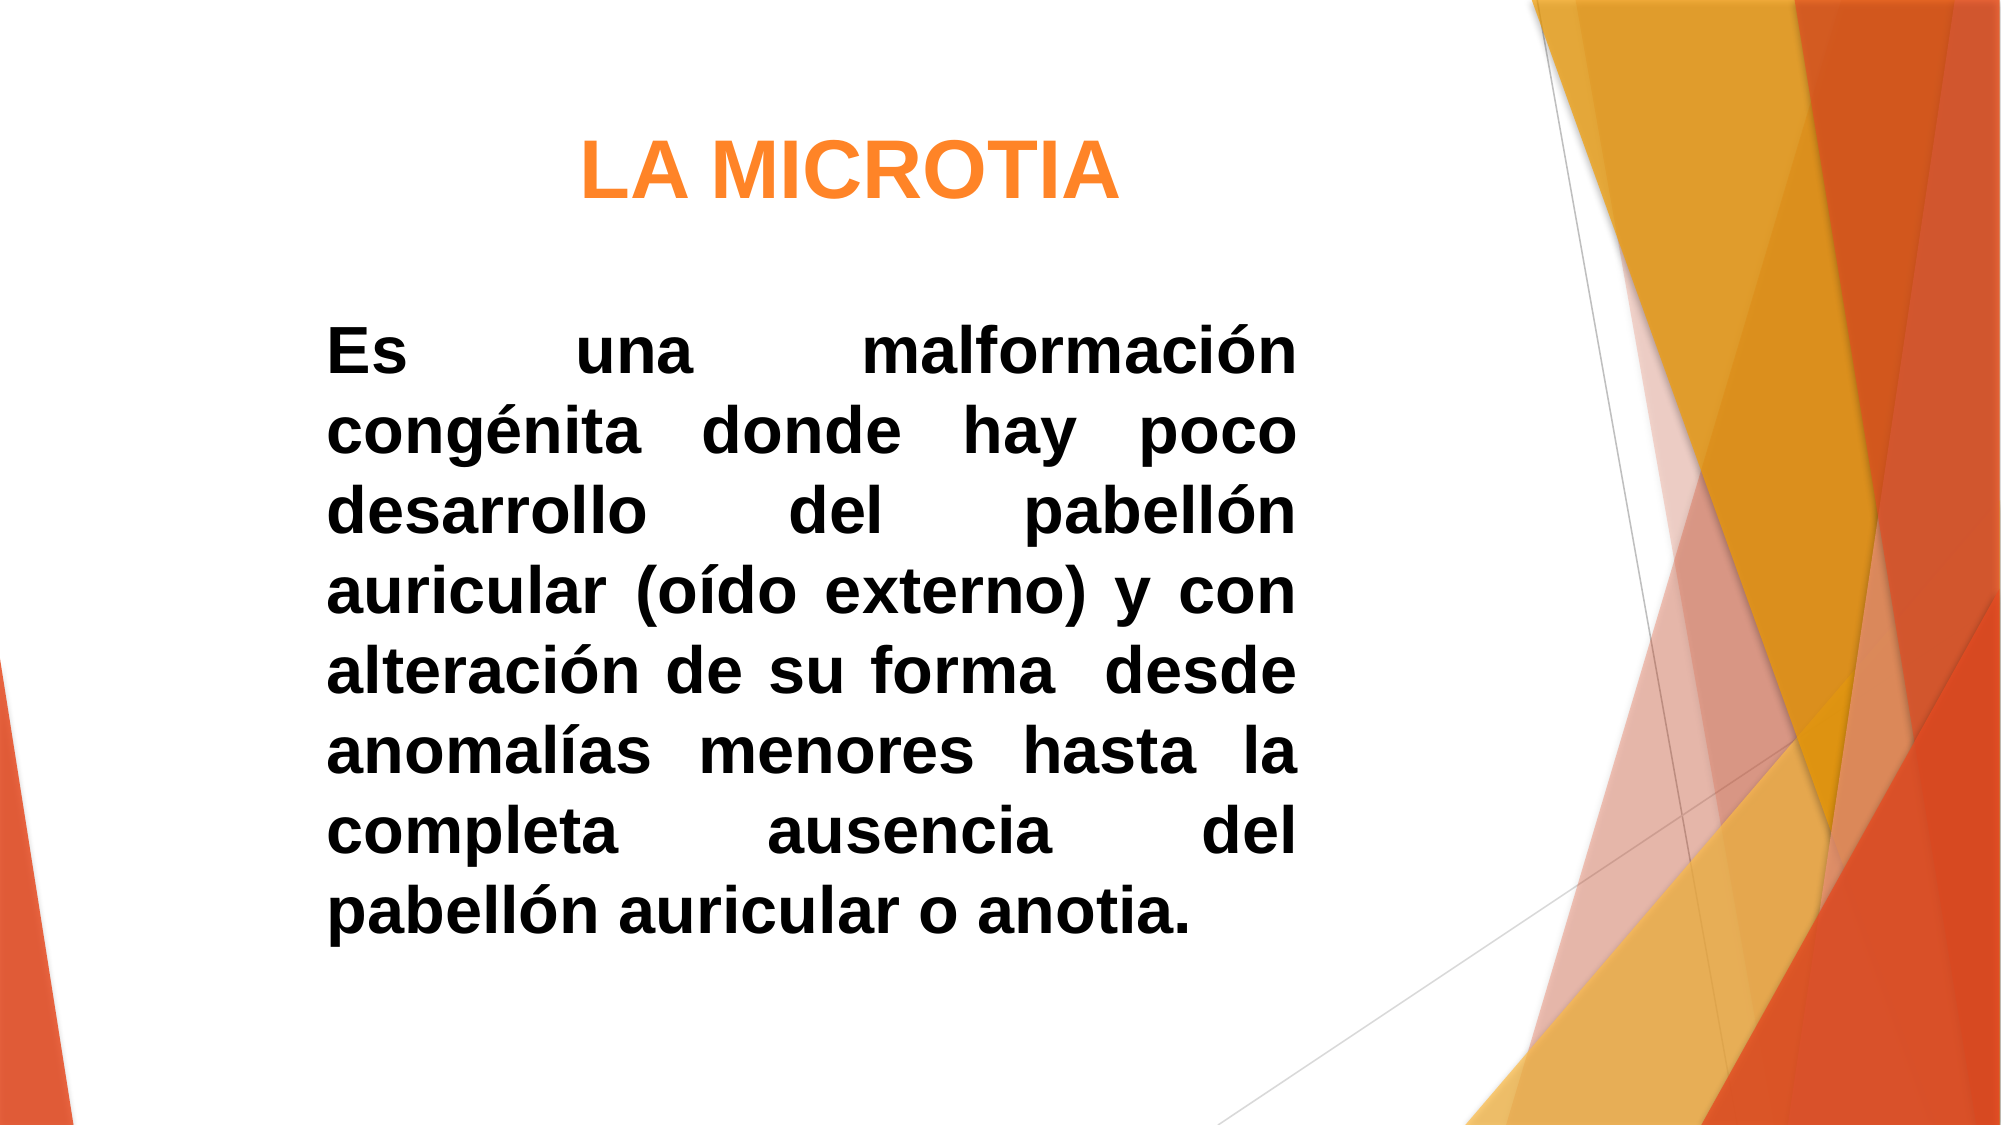

# LA MICROTIA
Es una malformación congénita donde hay poco desarrollo del pabellón auricular (oído externo) y con alteración de su forma  desde anomalías menores hasta la completa ausencia del pabellón auricular o anotia.